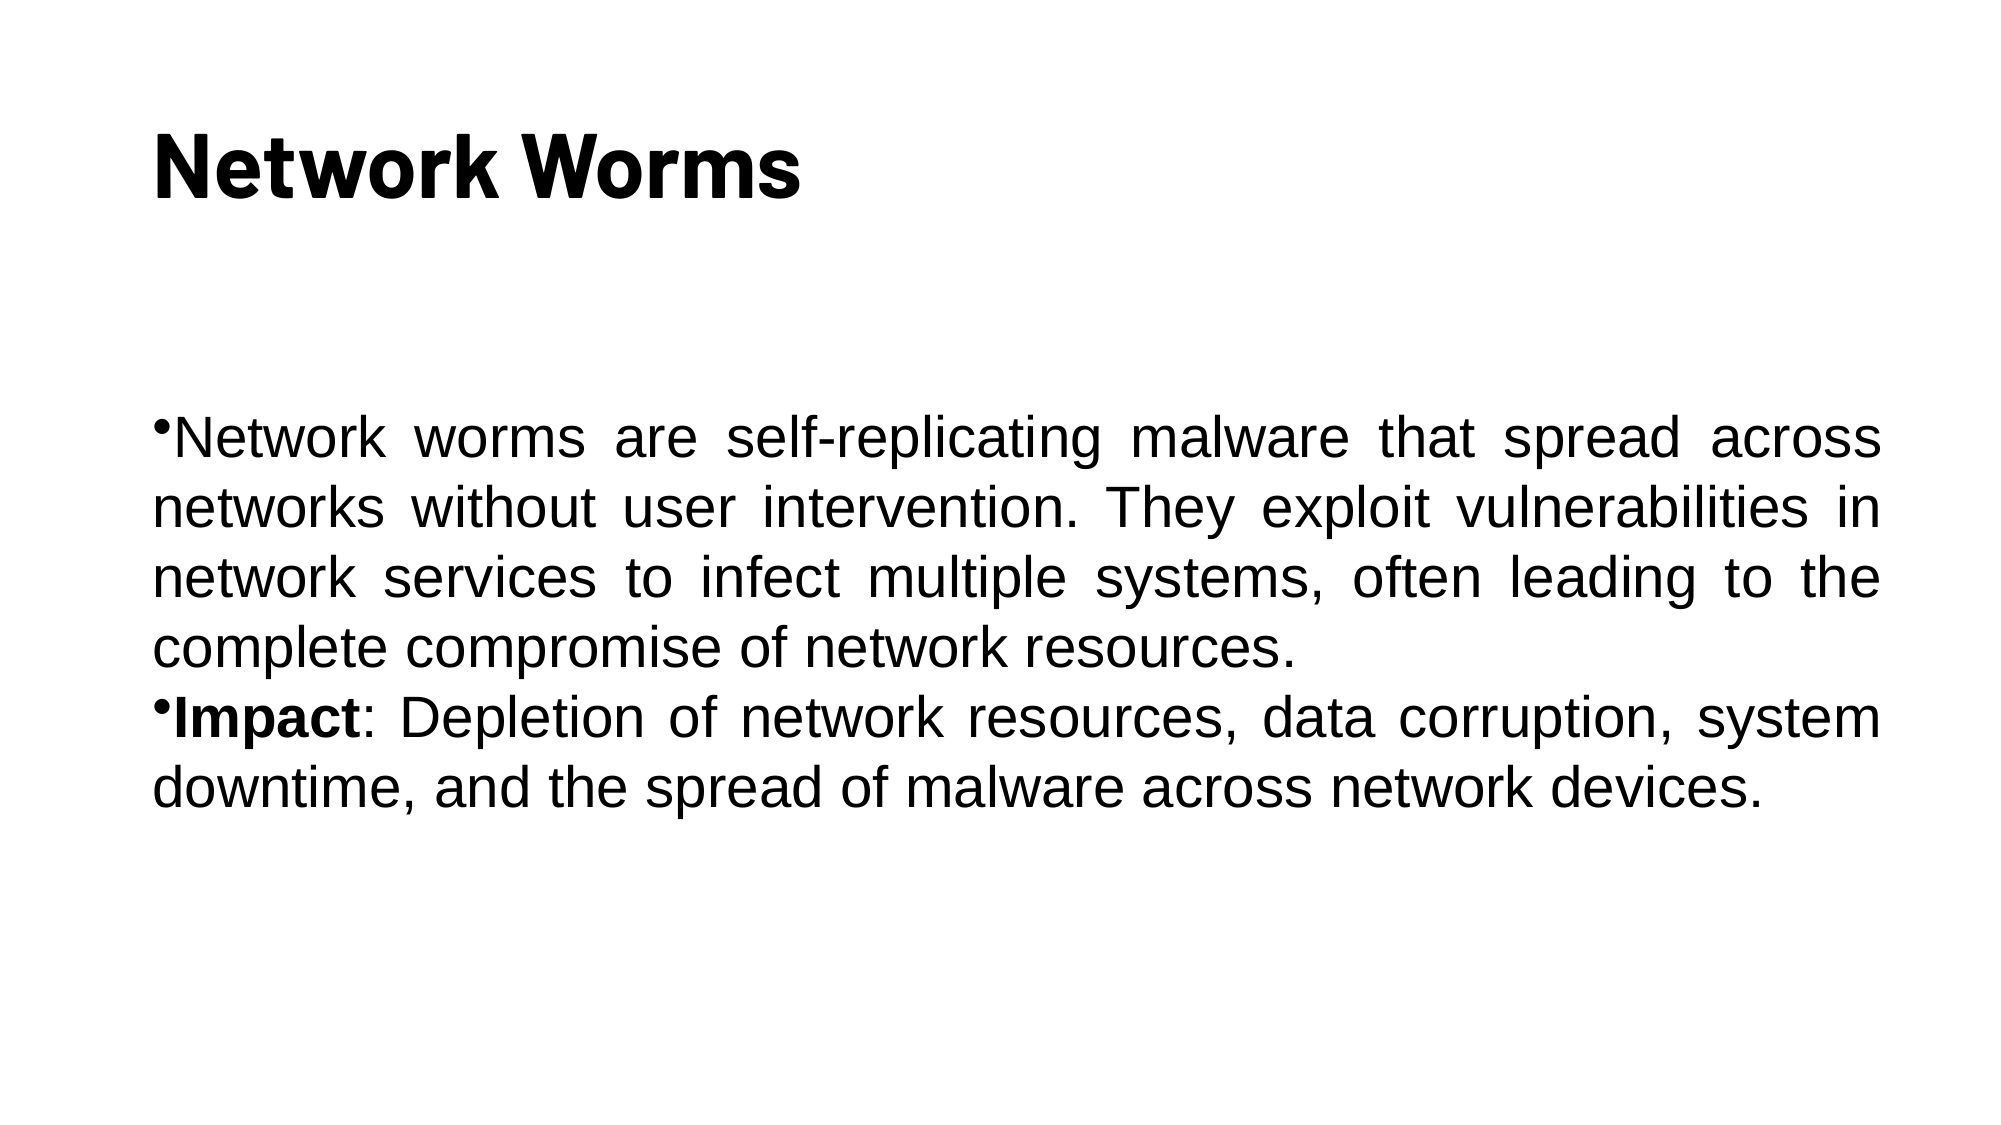

# Network Worms

Network worms are self-replicating malware that spread across networks without user intervention. They exploit vulnerabilities in network services to infect multiple systems, often leading to the complete compromise of network resources.
Impact: Depletion of network resources, data corruption, system downtime, and the spread of malware across network devices.